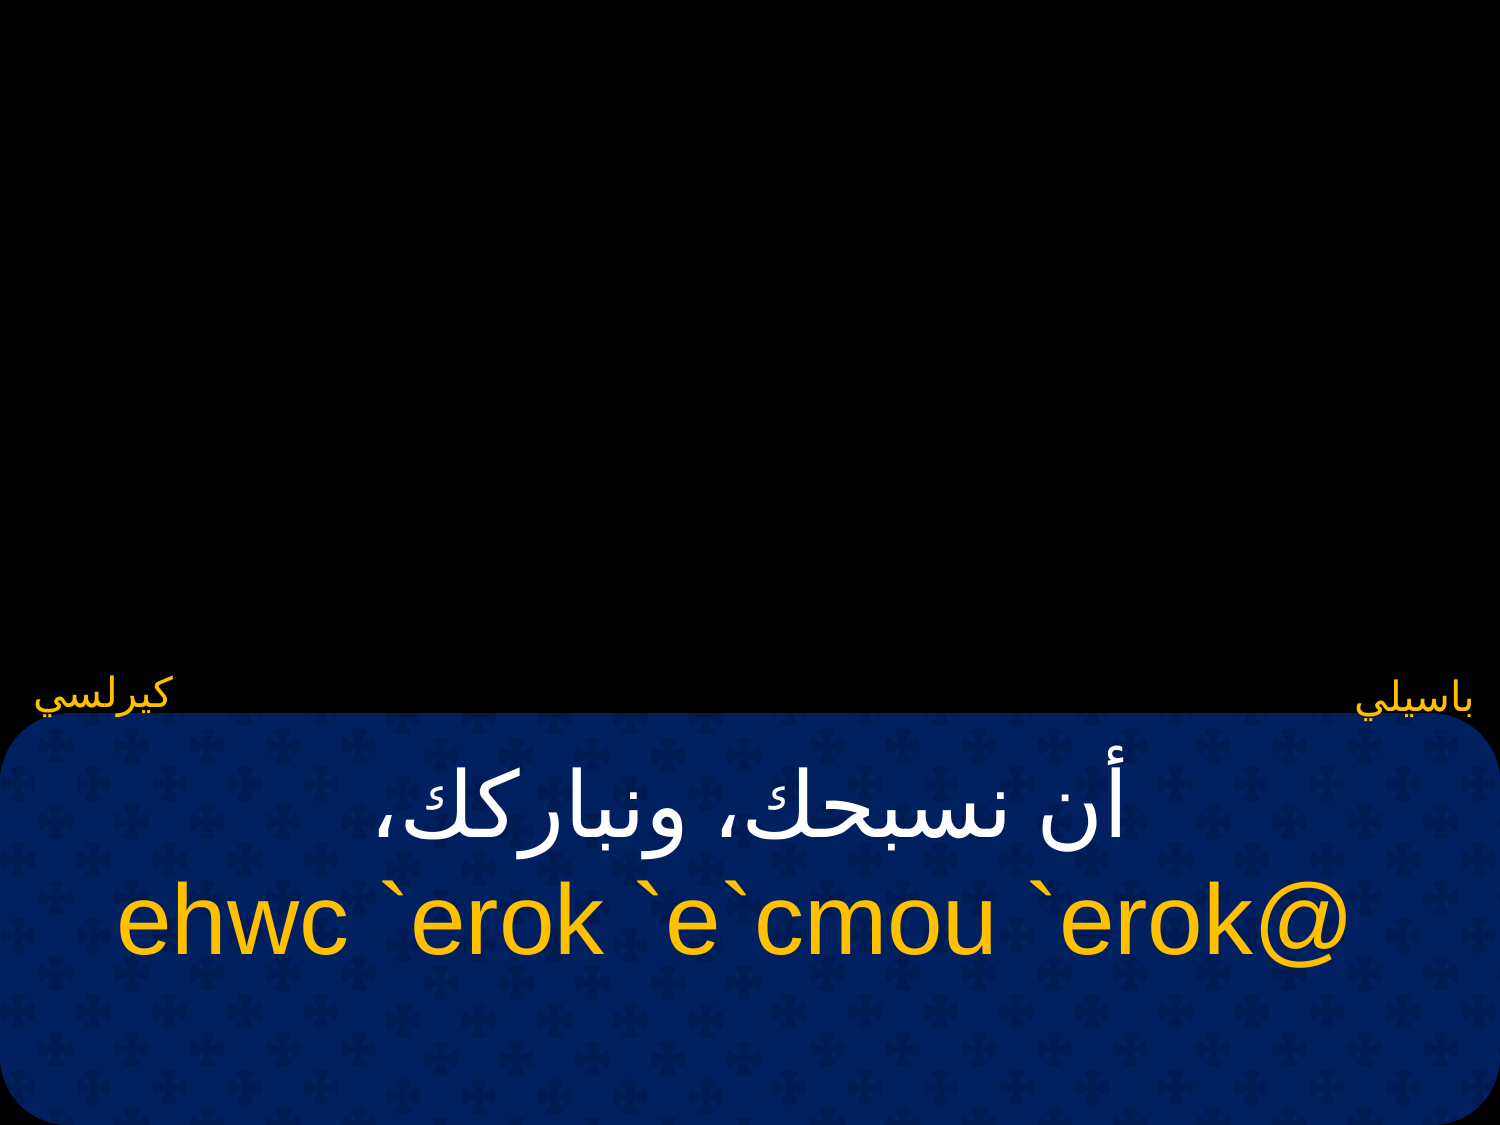

كيرلسي
باسيلي
# أن نسبحك، ونباركك،
ehwc `erok `e`cmou `erok@